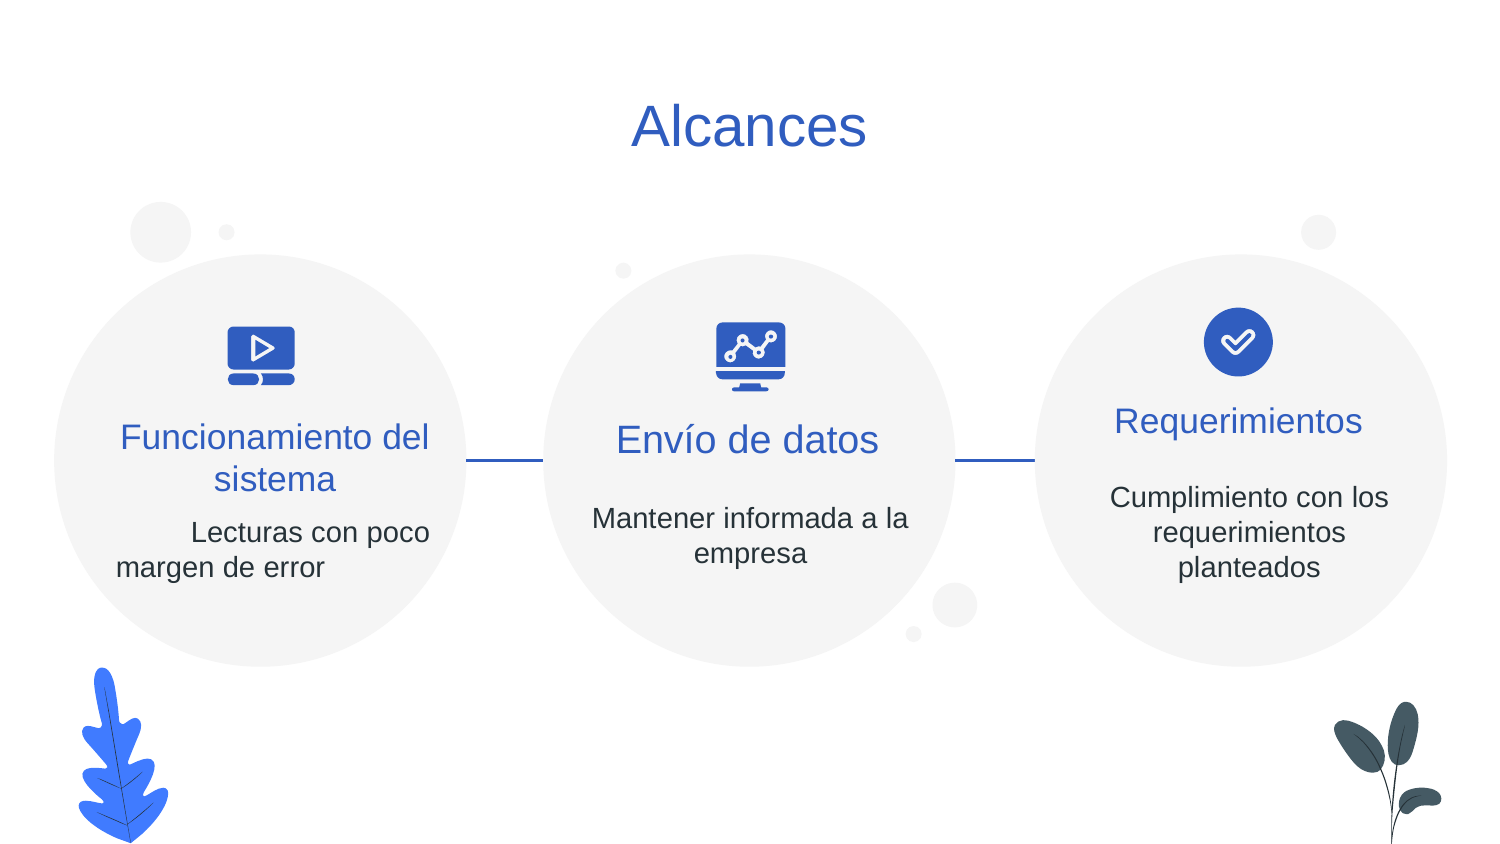

# Alcances

Requerimientos
Funcionamiento del sistema
Envío de datos
Cumplimiento con los requerimientos planteados
Mantener informada a la empresa
Lecturas con poco margen de error